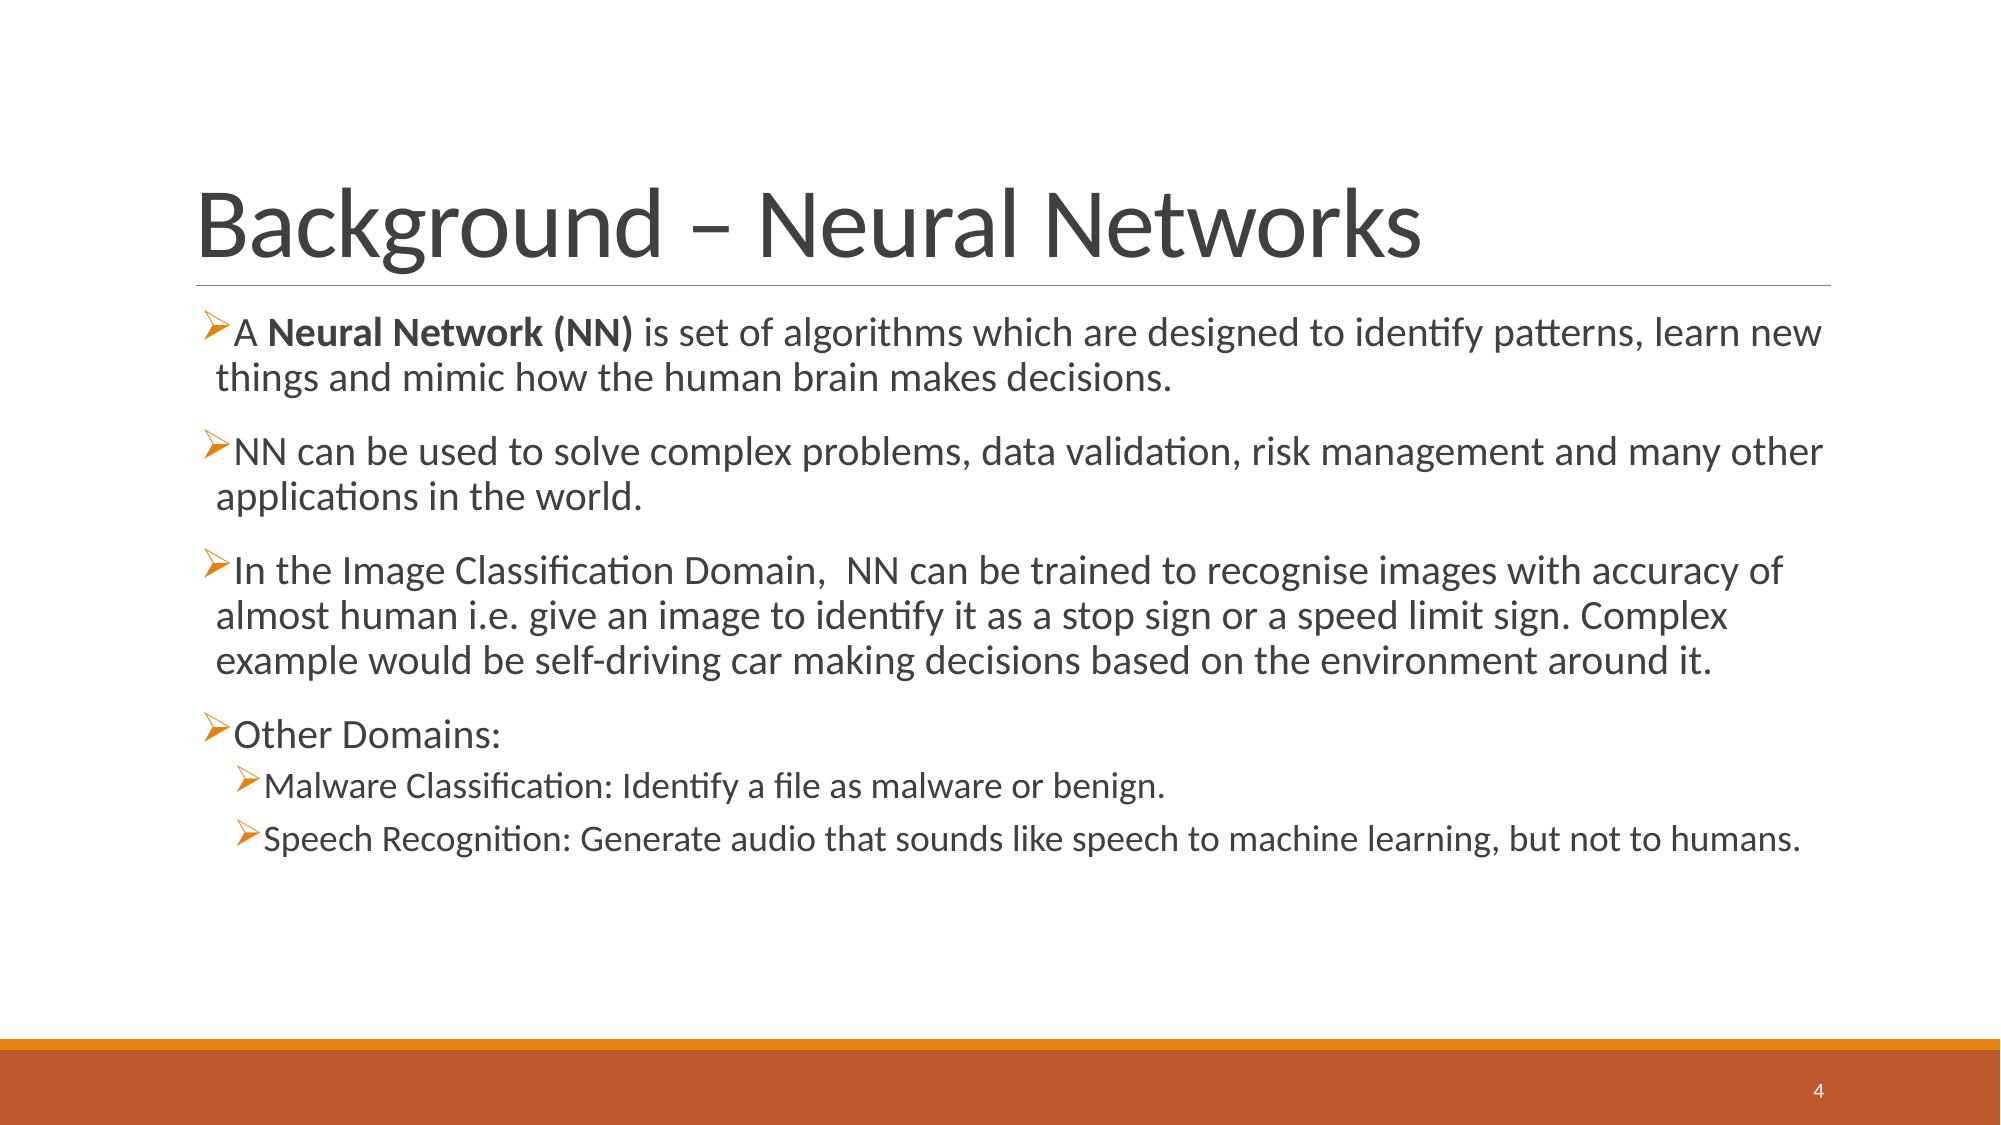

# Background – Neural Networks
A Neural Network (NN) is set of algorithms which are designed to identify patterns, learn new things and mimic how the human brain makes decisions.
NN can be used to solve complex problems, data validation, risk management and many other applications in the world.
In the Image Classification Domain,  NN can be trained to recognise images with accuracy of almost human i.e. give an image to identify it as a stop sign or a speed limit sign. Complex example would be self-driving car making decisions based on the environment around it.
Other Domains:
Malware Classification: Identify a file as malware or benign.
Speech Recognition: Generate audio that sounds like speech to machine learning, but not to humans.
4